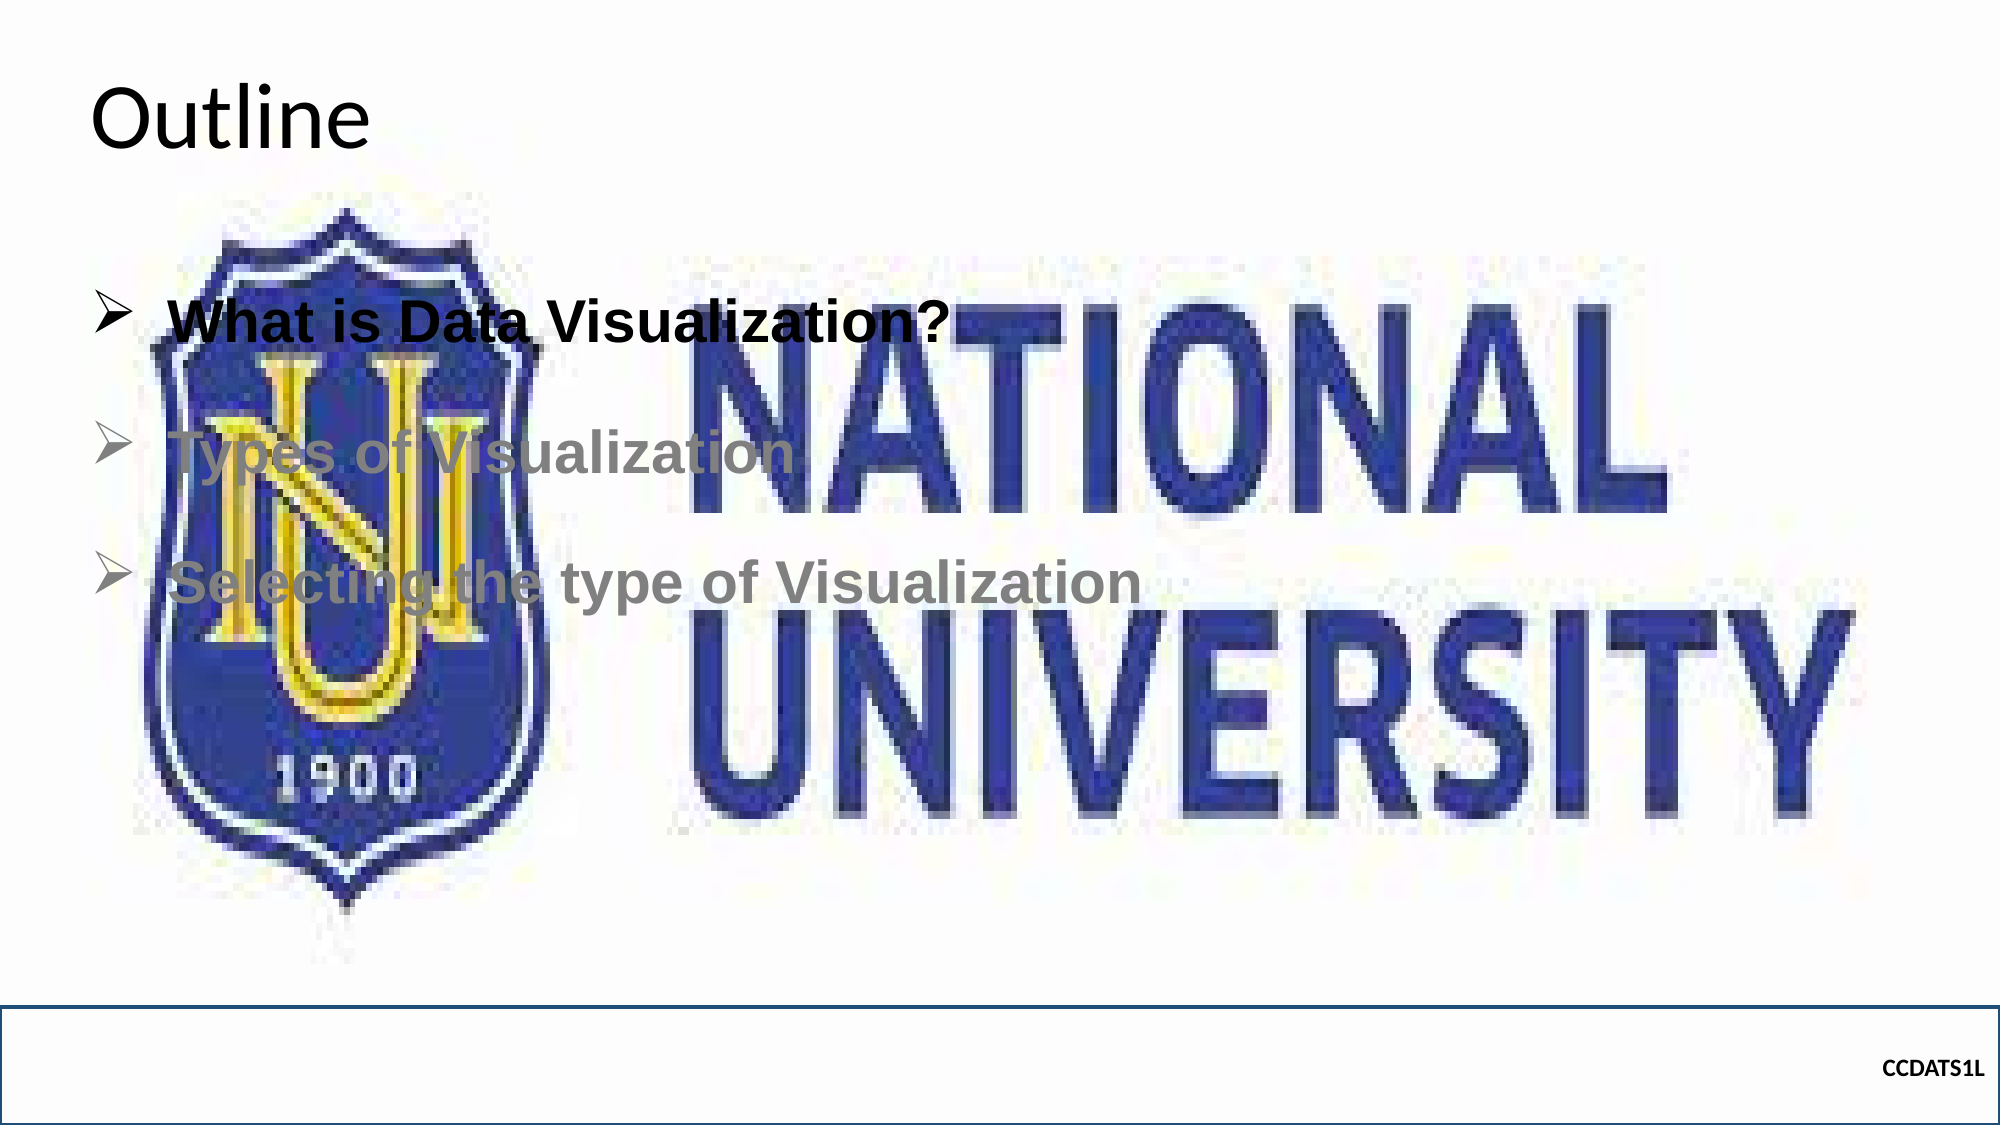

# Outline

What is Data Visualization?

Types of Visualization

Selecting the type of Visualization

CCDATS1L